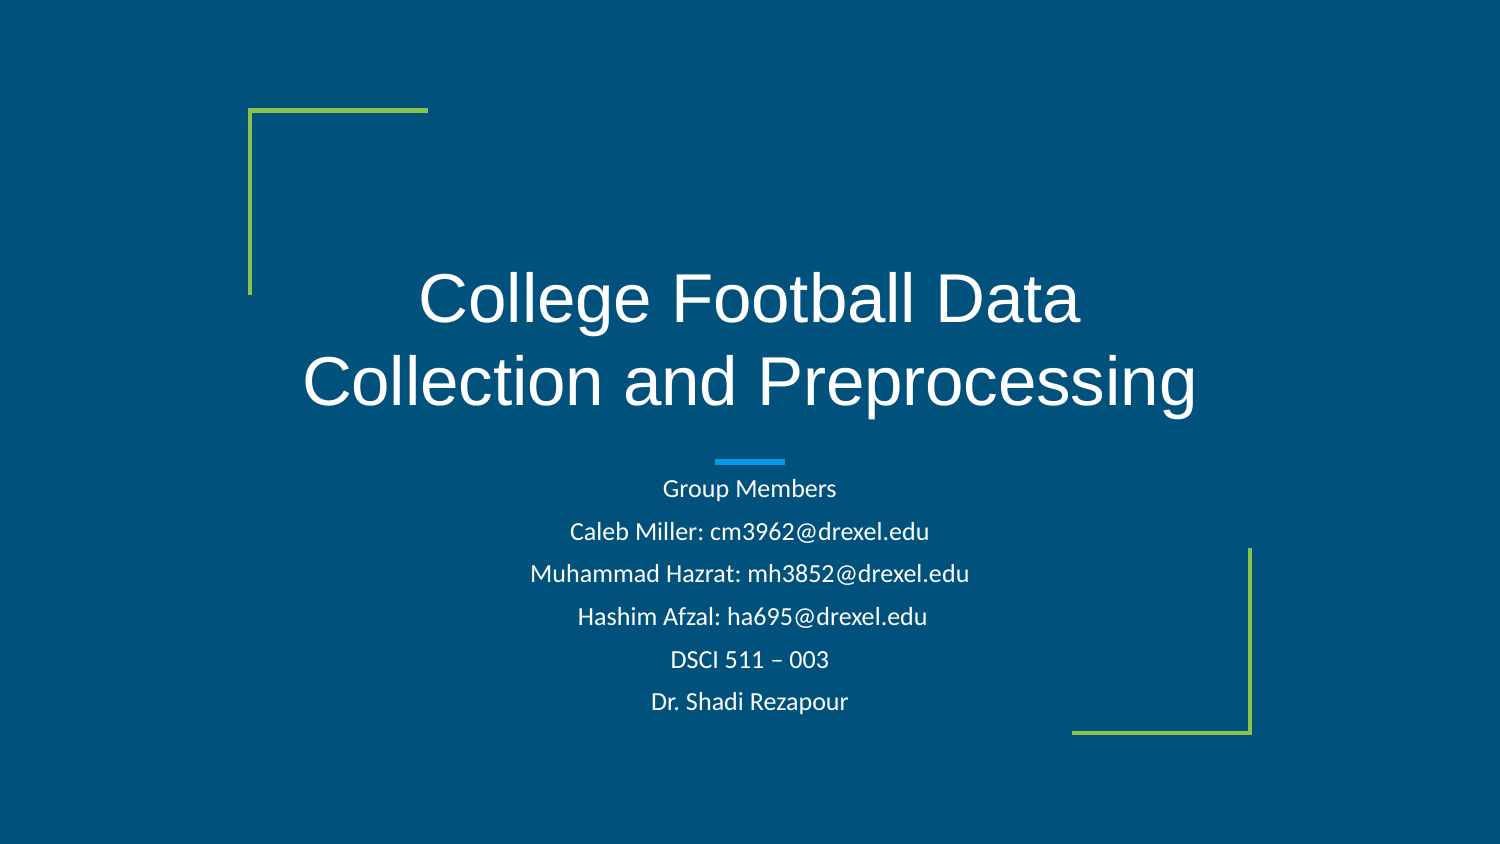

# College Football Data Collection and Preprocessing
Group Members
Caleb Miller: cm3962@drexel.edu
Muhammad Hazrat: mh3852@drexel.edu
 Hashim Afzal: ha695@drexel.edu
DSCI 511 – 003
Dr. Shadi Rezapour